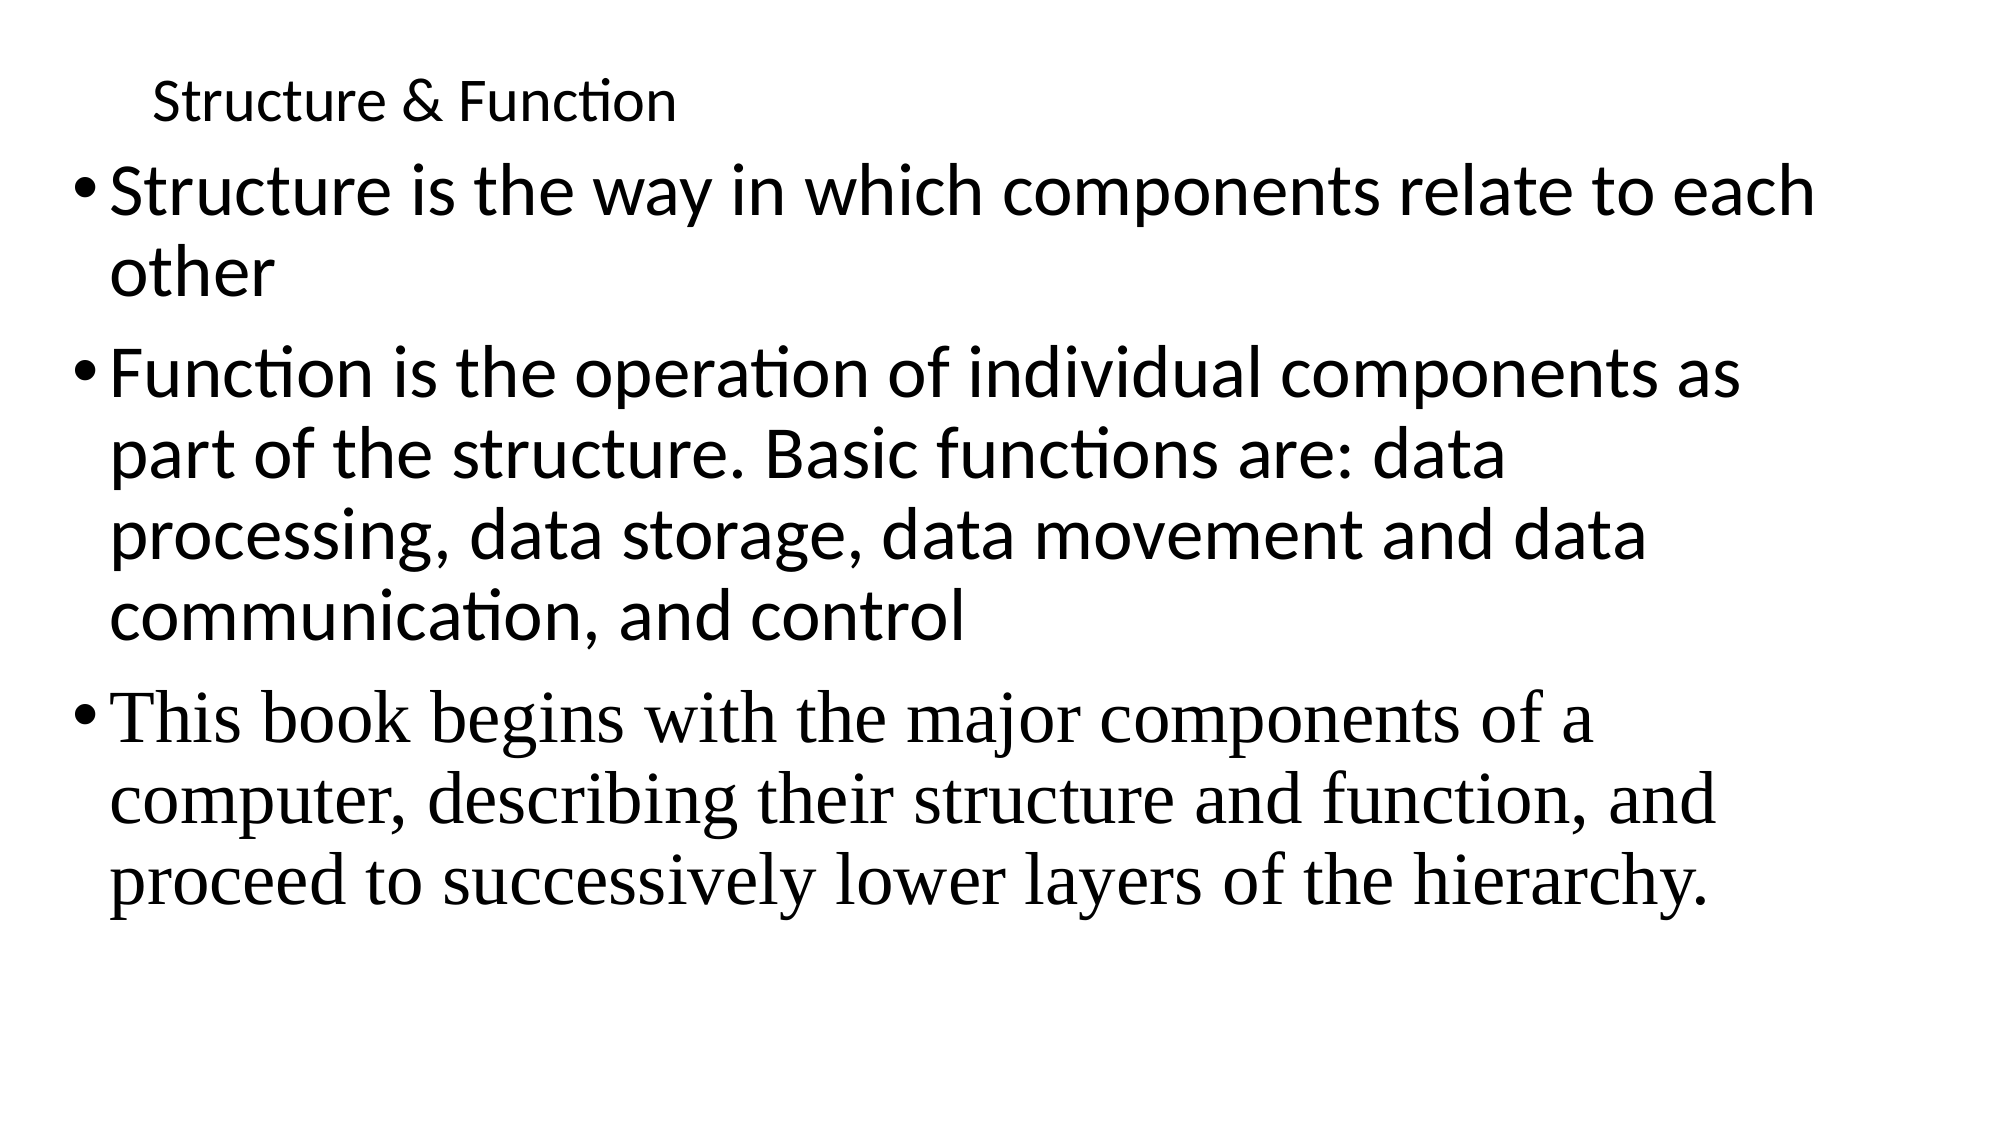

# Structure & Function
Structure is the way in which components relate to each other
Function is the operation of individual components as part of the structure. Basic functions are: data processing, data storage, data movement and data communication, and control
This book begins with the major components of a computer, describing their structure and function, and proceed to successively lower layers of the hierarchy.